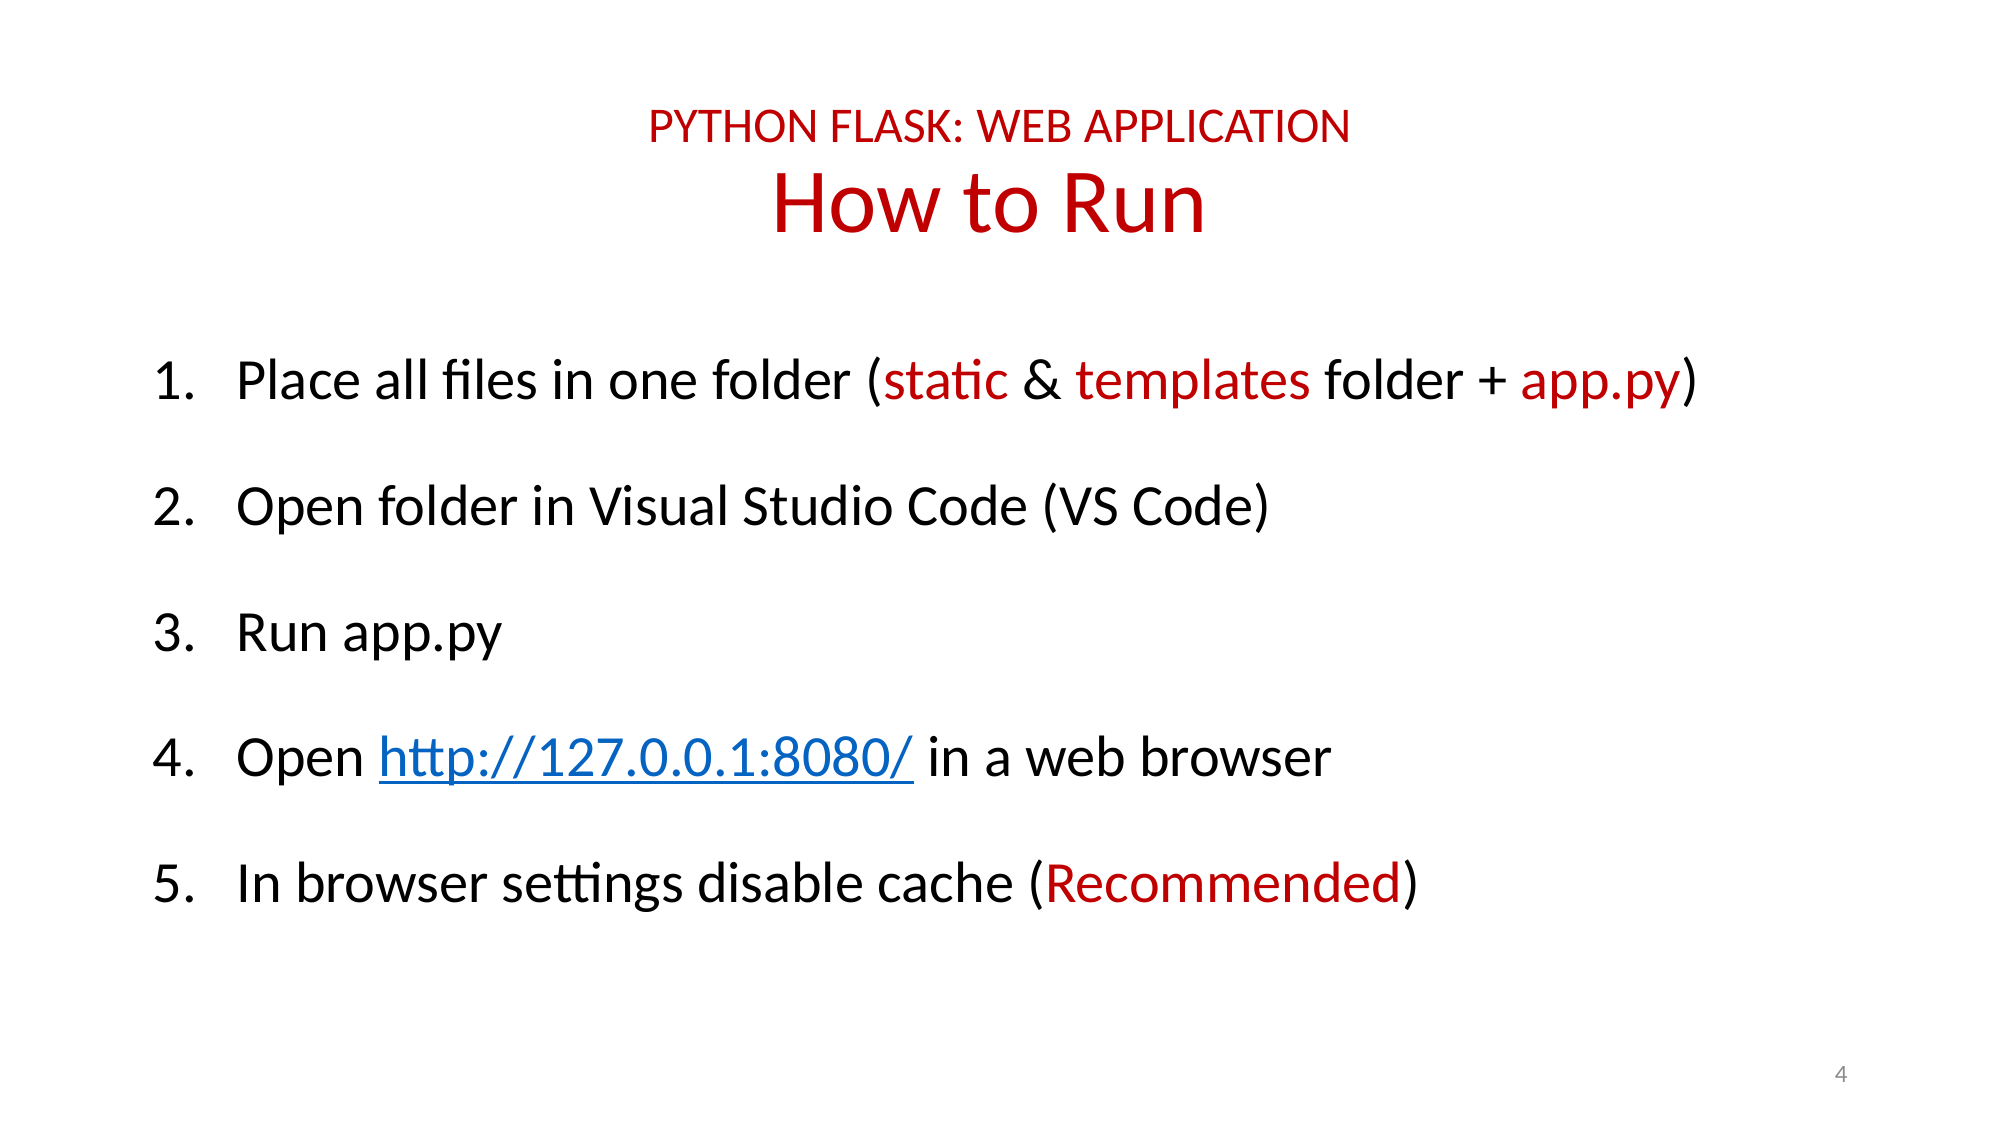

# PYTHON FLASK: WEB APPLICATION How to Run
Place all files in one folder (static & templates folder + app.py)
Open folder in Visual Studio Code (VS Code)
Run app.py
Open http://127.0.0.1:8080/ in a web browser
In browser settings disable cache (Recommended)
4